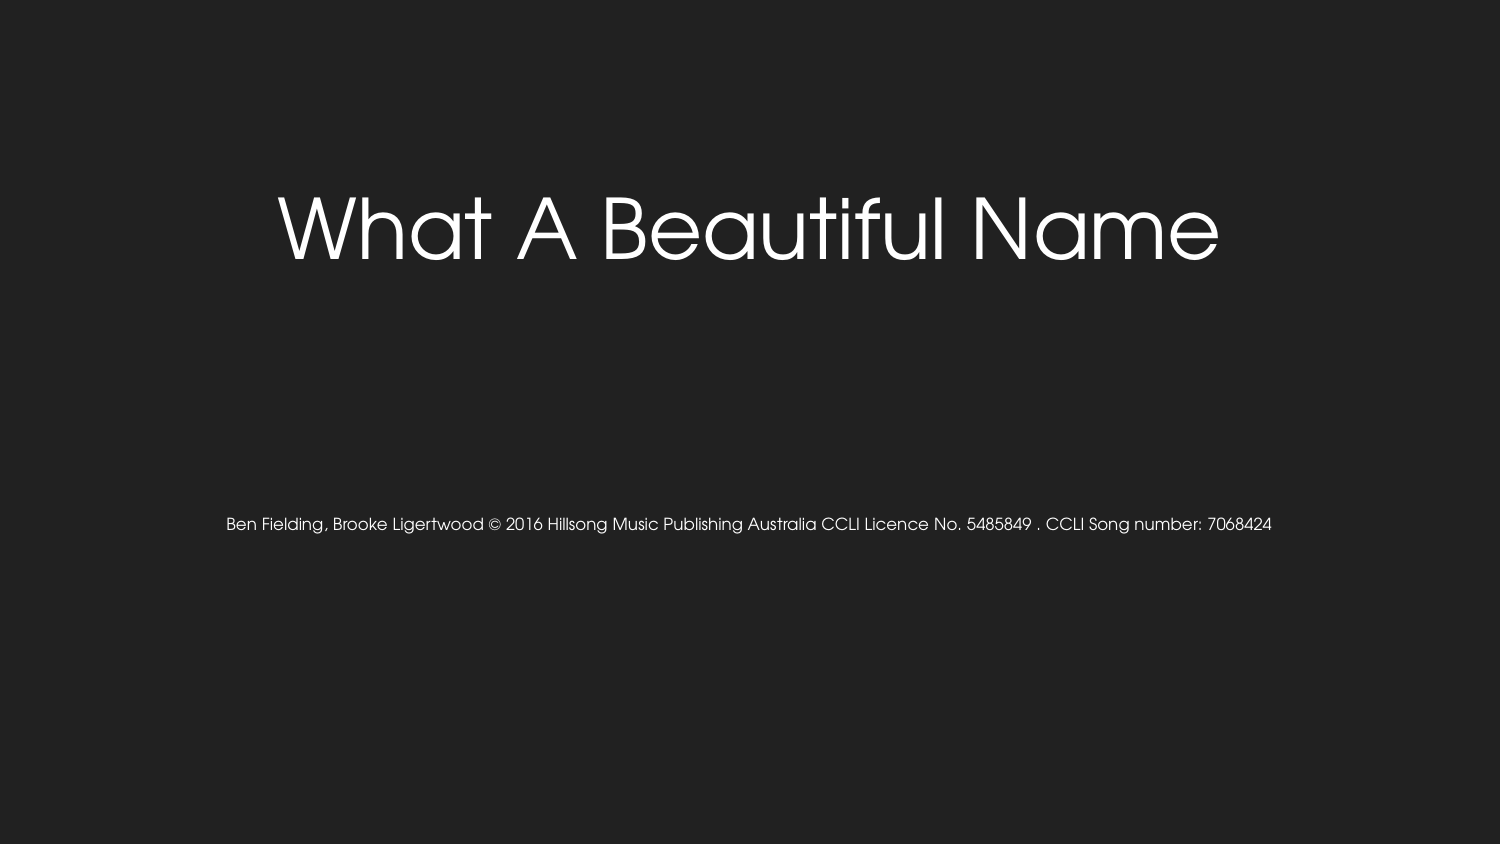

What A Beautiful Name
Ben Fielding, Brooke Ligertwood © 2016 Hillsong Music Publishing Australia CCLI Licence No. 5485849 . CCLI Song number: 7068424